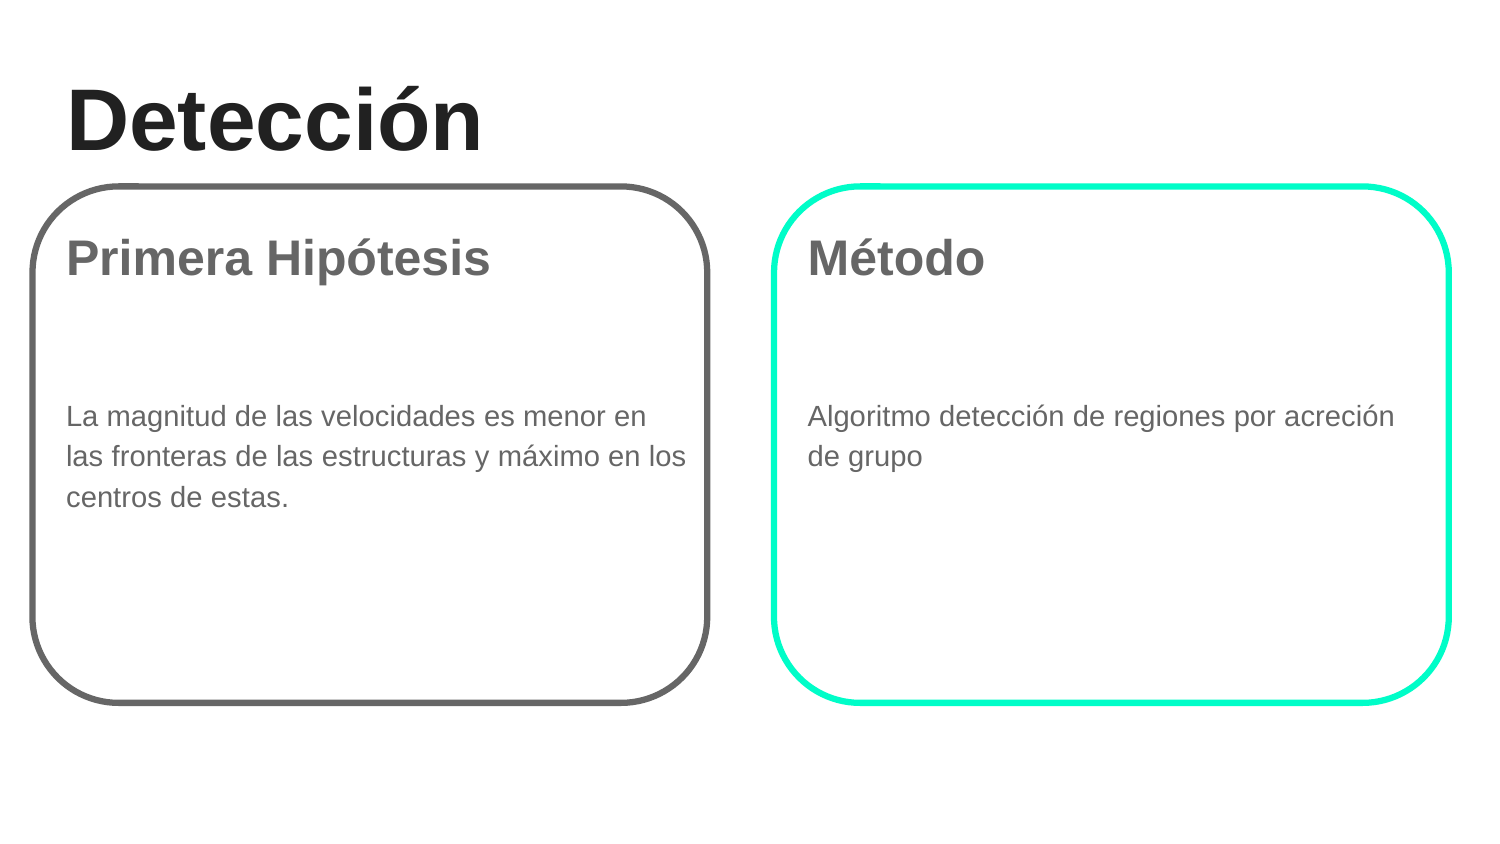

# Detección

Primera Hipótesis

La magnitud de las velocidades es menor en las fronteras de las estructuras y máximo en los centros de estas.
Método

Algoritmo detección de regiones por acreción de grupo